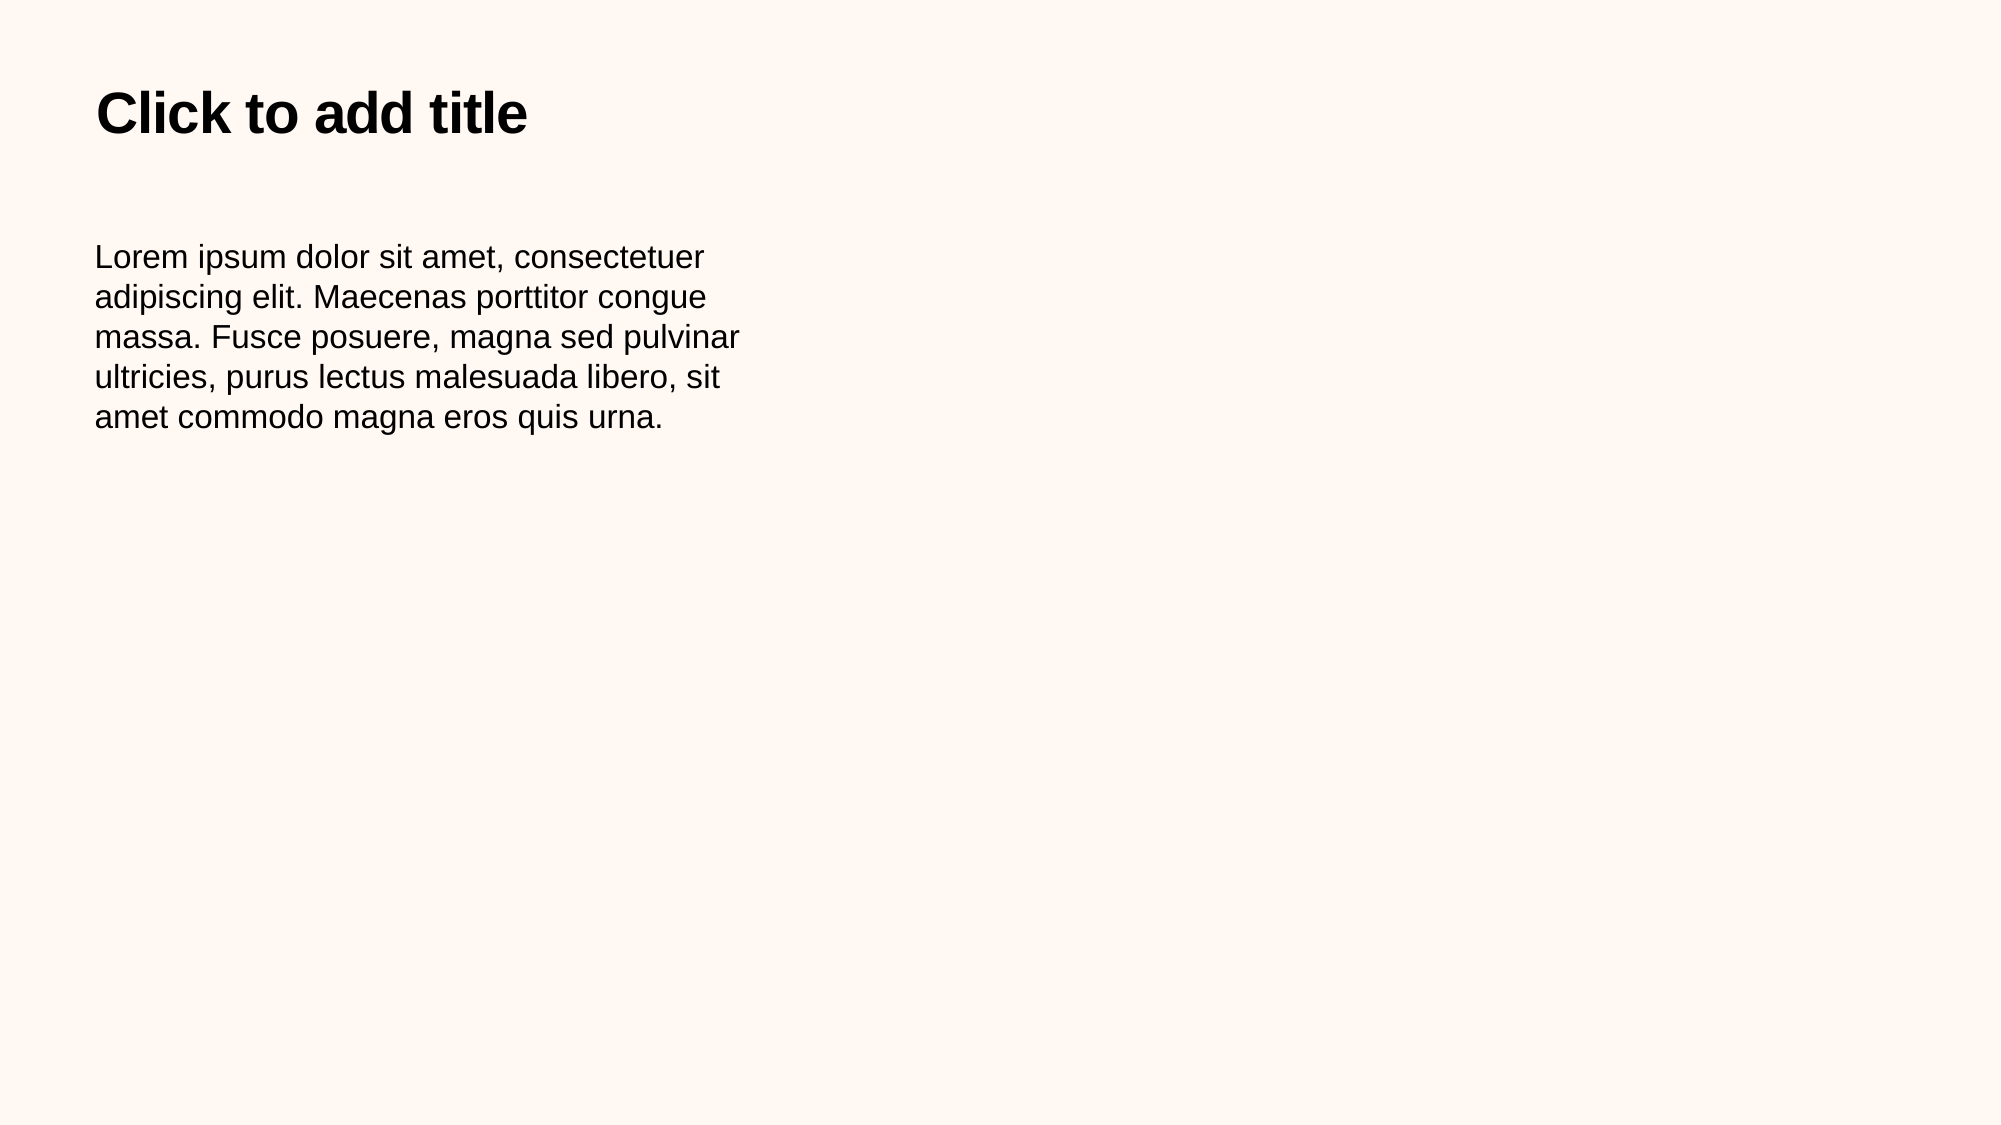

# Click to add title
Lorem ipsum dolor sit amet, consectetuer adipiscing elit. Maecenas porttitor congue massa. Fusce posuere, magna sed pulvinar ultricies, purus lectus malesuada libero, sit
amet commodo magna eros quis urna.